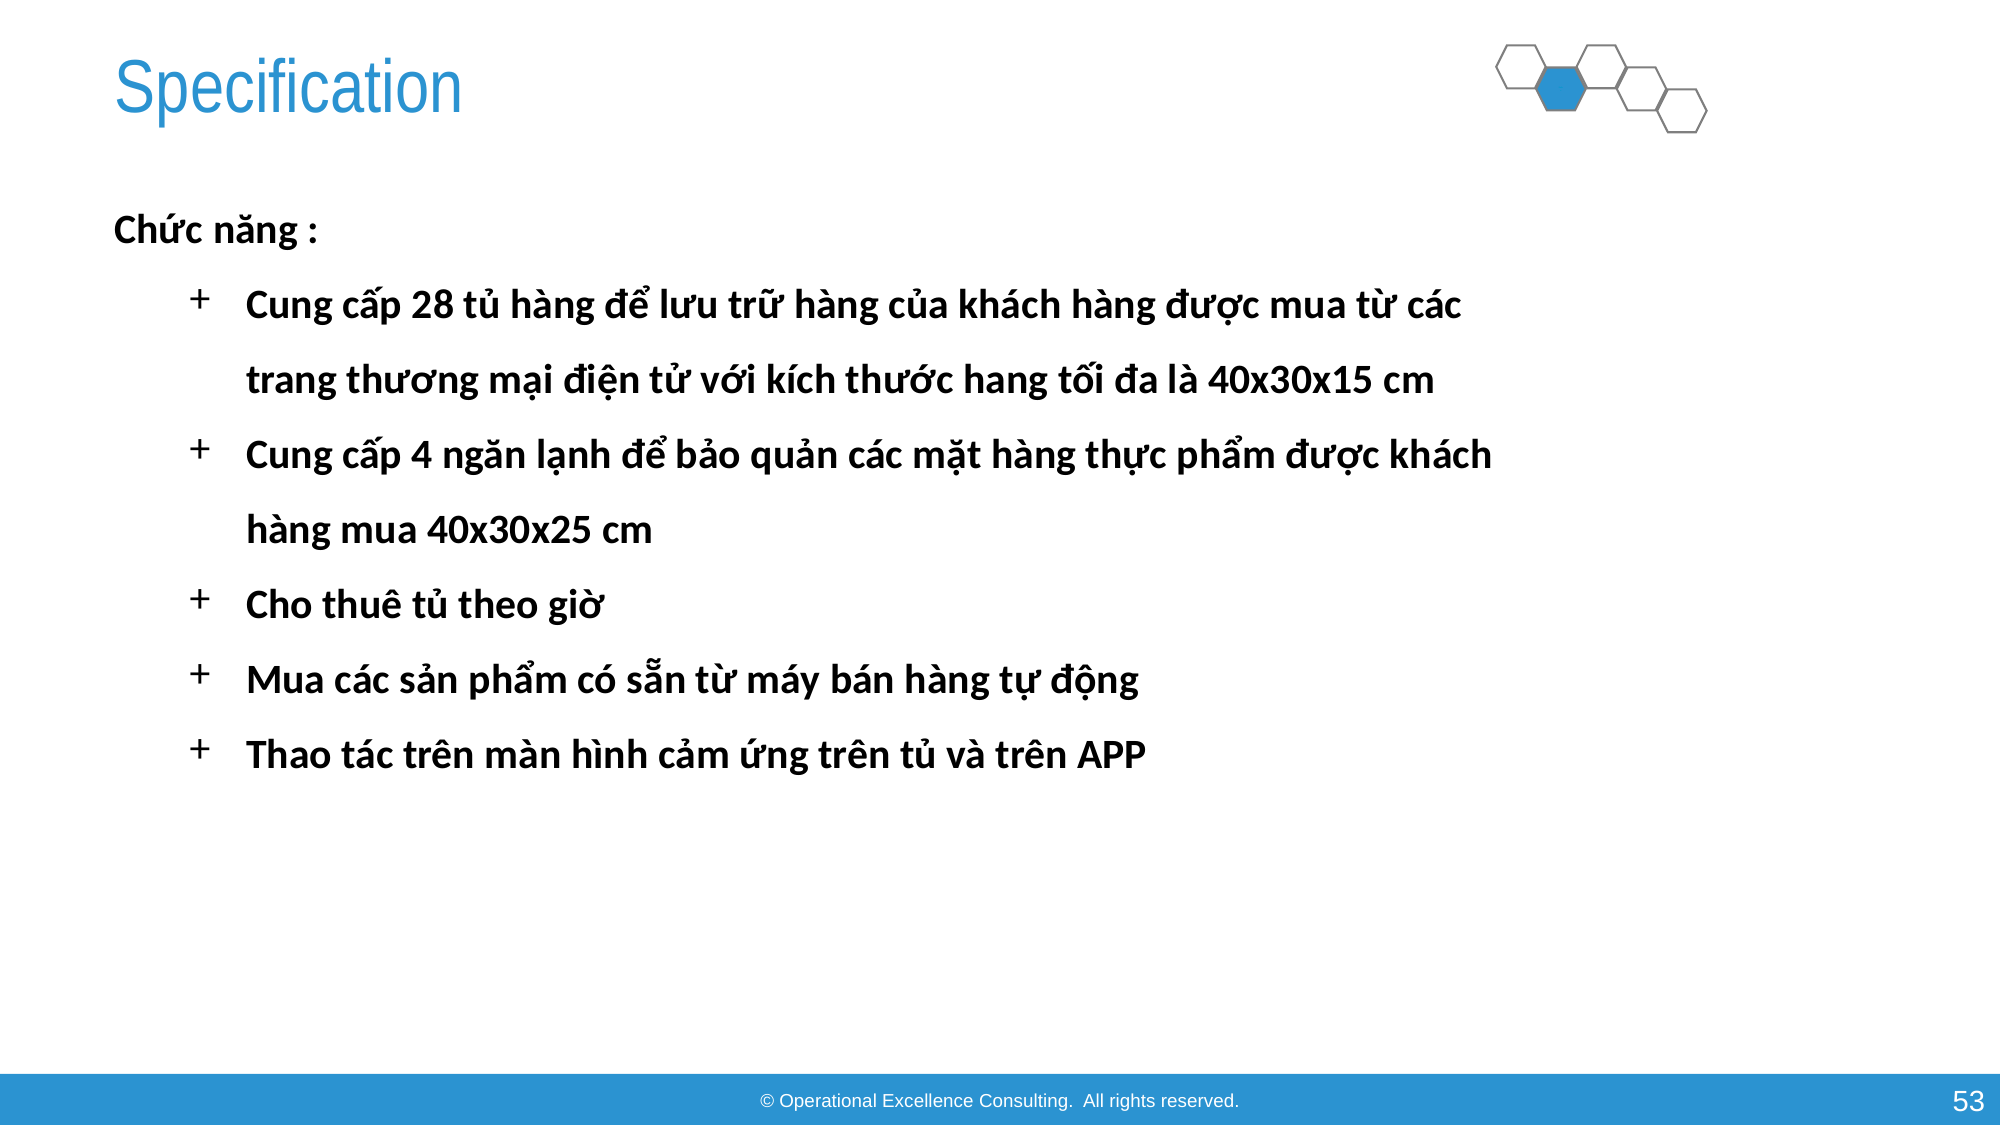

# Specification
Ideate
Empathize
Prototype
Define
Test
Chức năng :
Cung cấp 28 tủ hàng để lưu trữ hàng của khách hàng được mua từ các trang thương mại điện tử với kích thước hang tối đa là 40x30x15 cm
Cung cấp 4 ngăn lạnh để bảo quản các mặt hàng thực phẩm được khách hàng mua 40x30x25 cm
Cho thuê tủ theo giờ
Mua các sản phẩm có sẵn từ máy bán hàng tự động
Thao tác trên màn hình cảm ứng trên tủ và trên APP